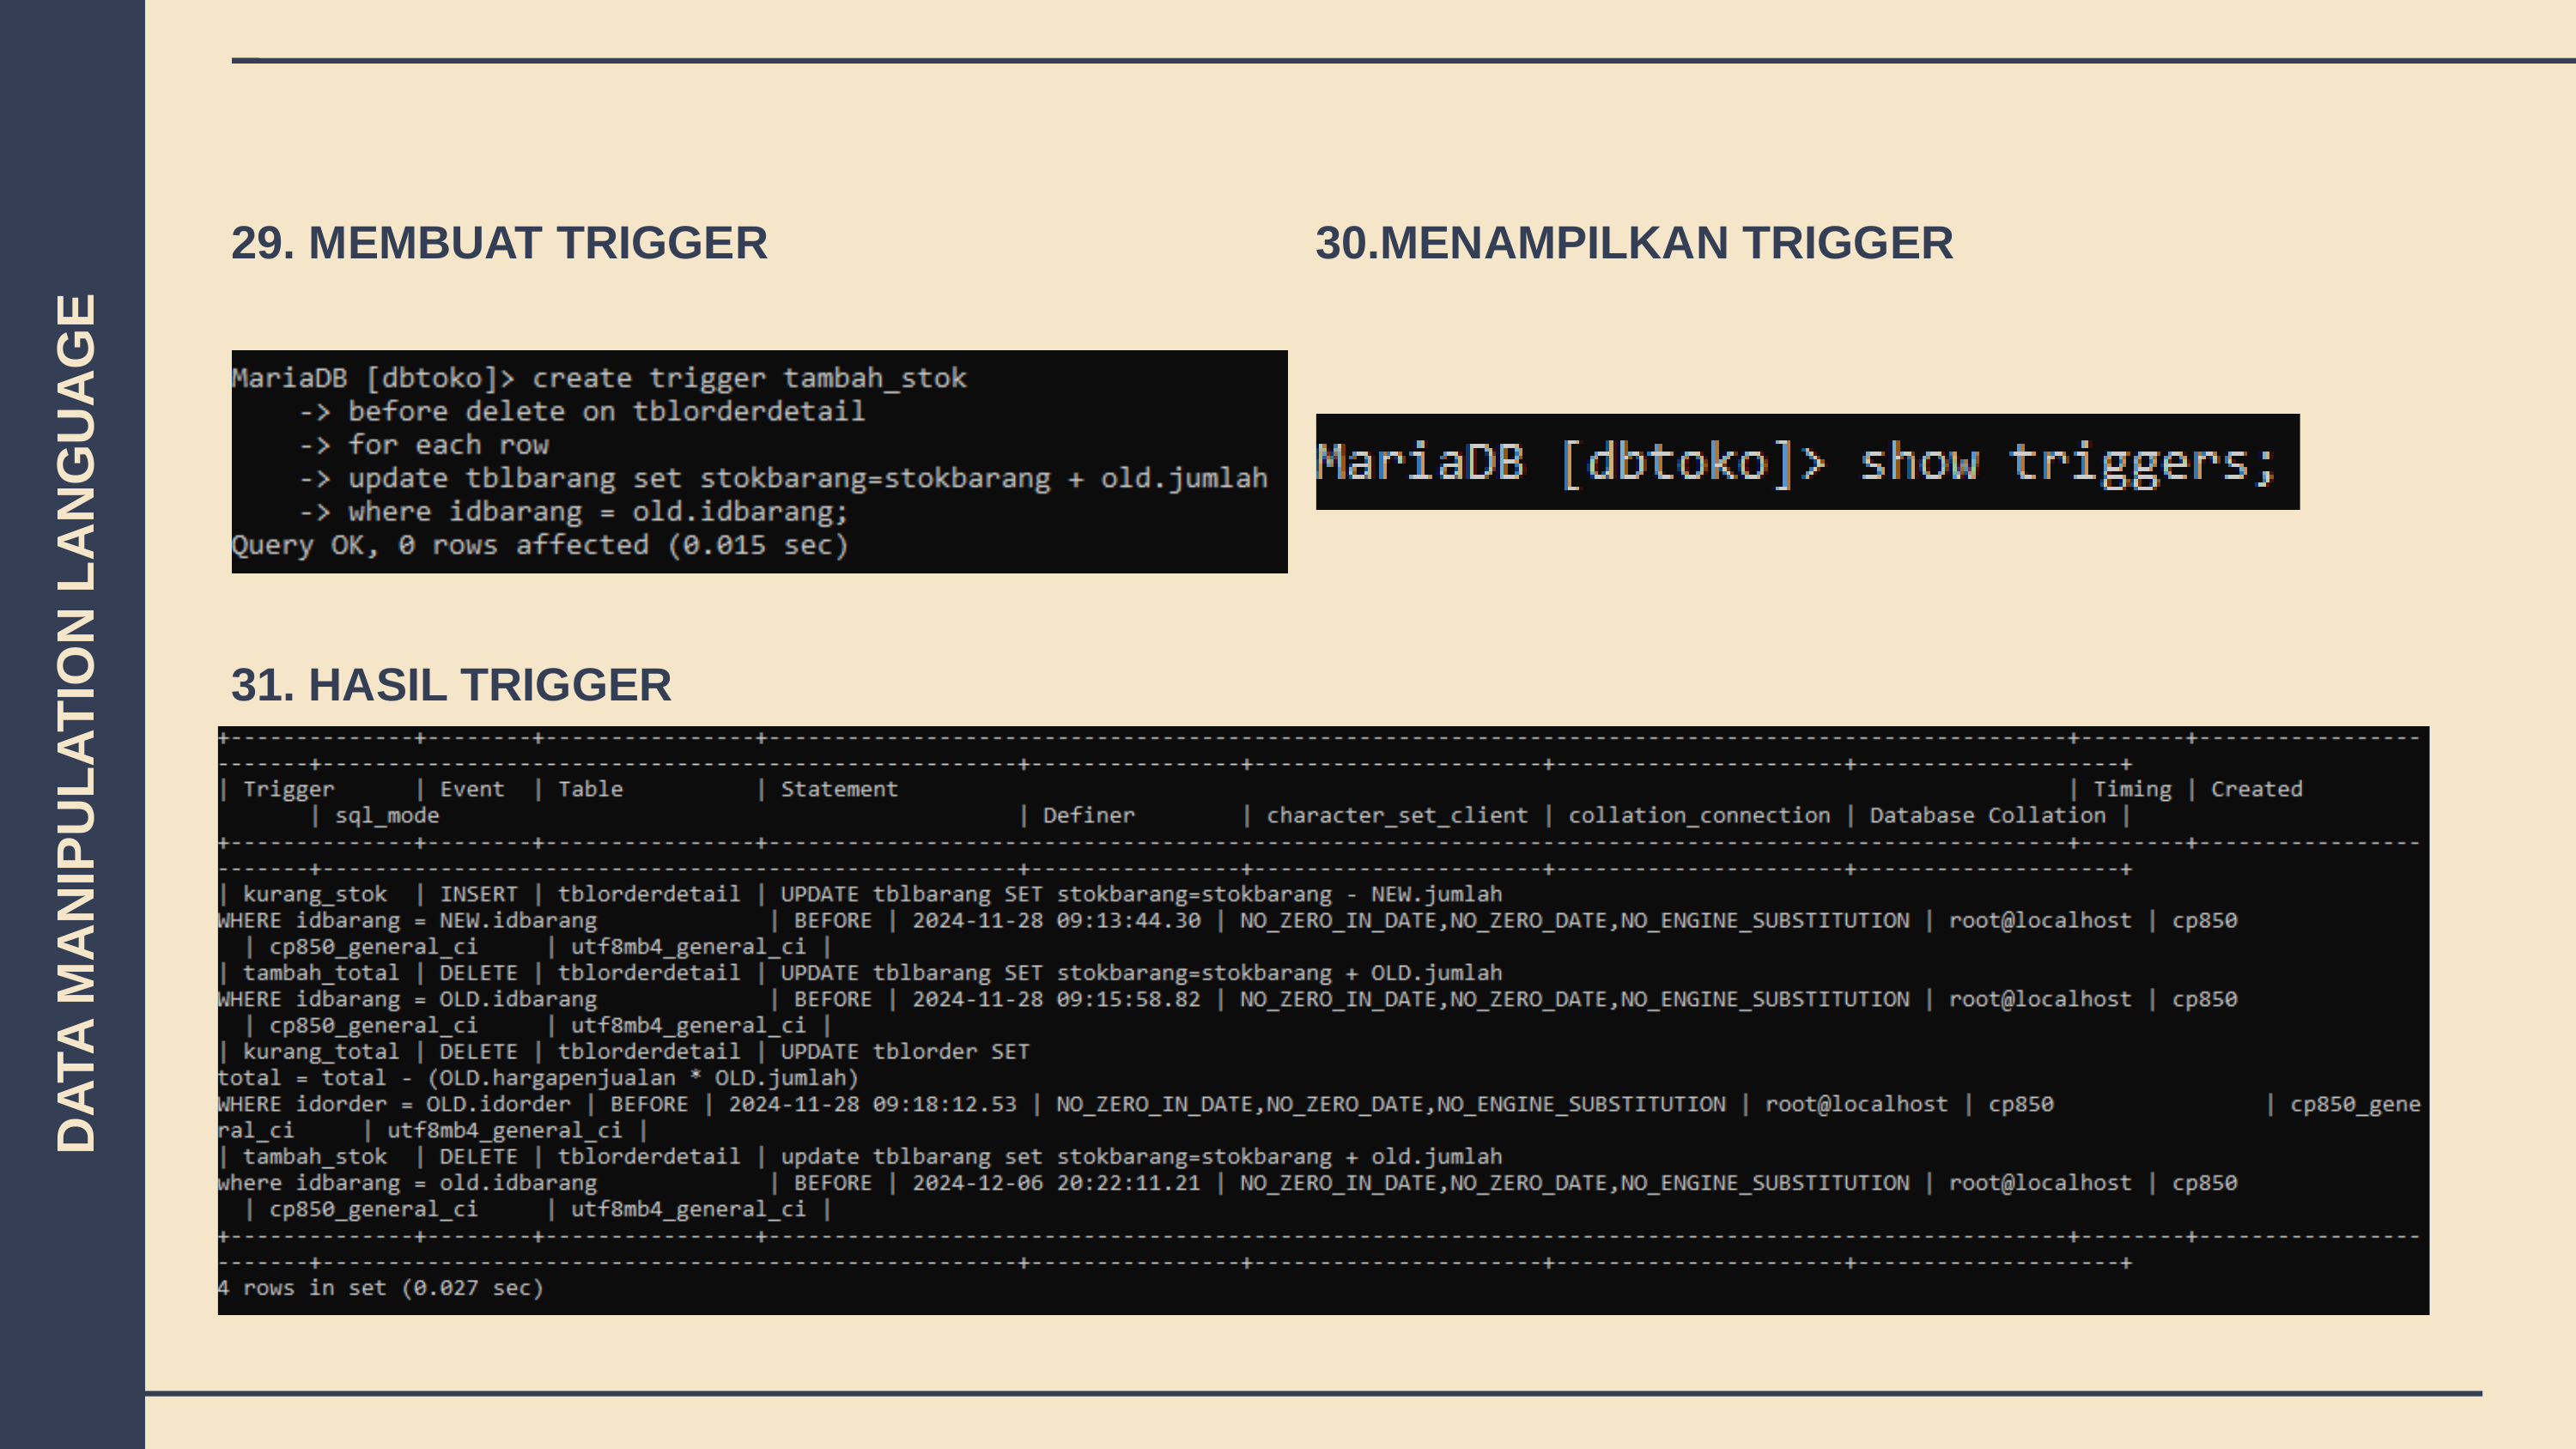

29. MEMBUAT TRIGGER
30.MENAMPILKAN TRIGGER

31. HASIL TRIGGER
DATA MANIPULATION LANGUAGE